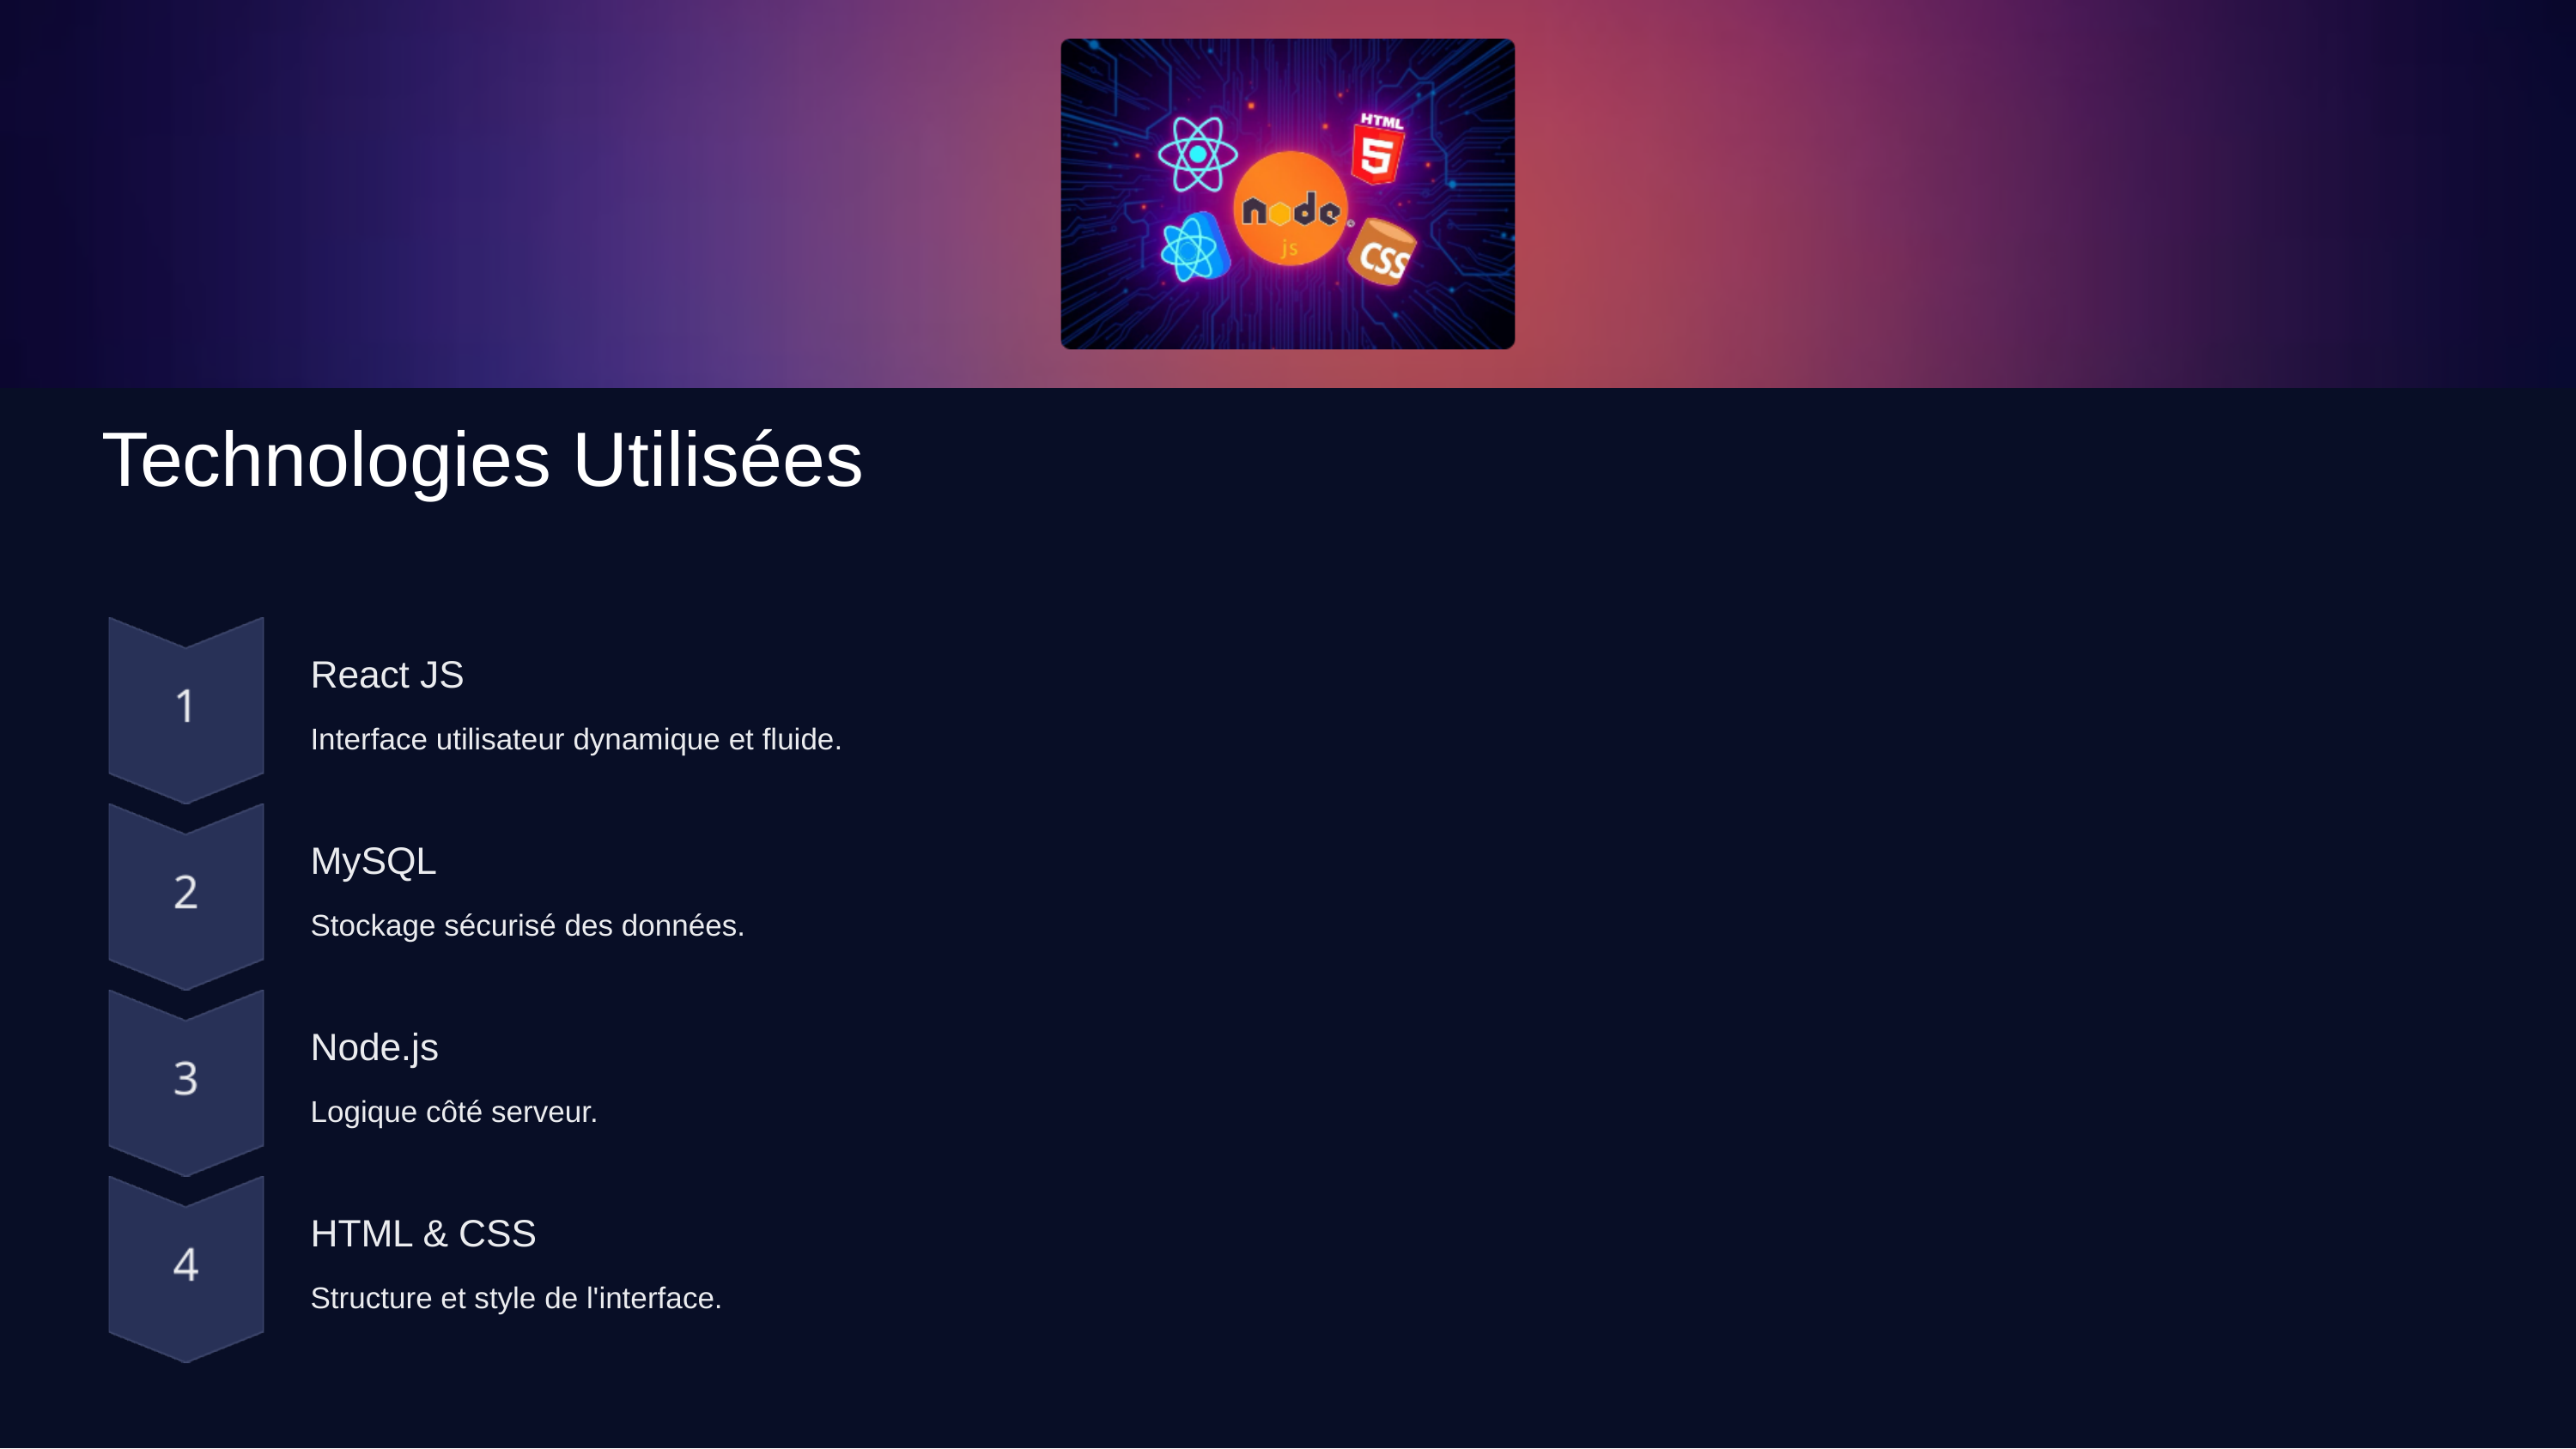

Technologies Utilisées

React JS

Interface utilisateur dynamique et fluide.

MySQL

Stockage sécurisé des données.

Node.js

Logique côté serveur.

HTML & CSS

Structure et style de l'interface.